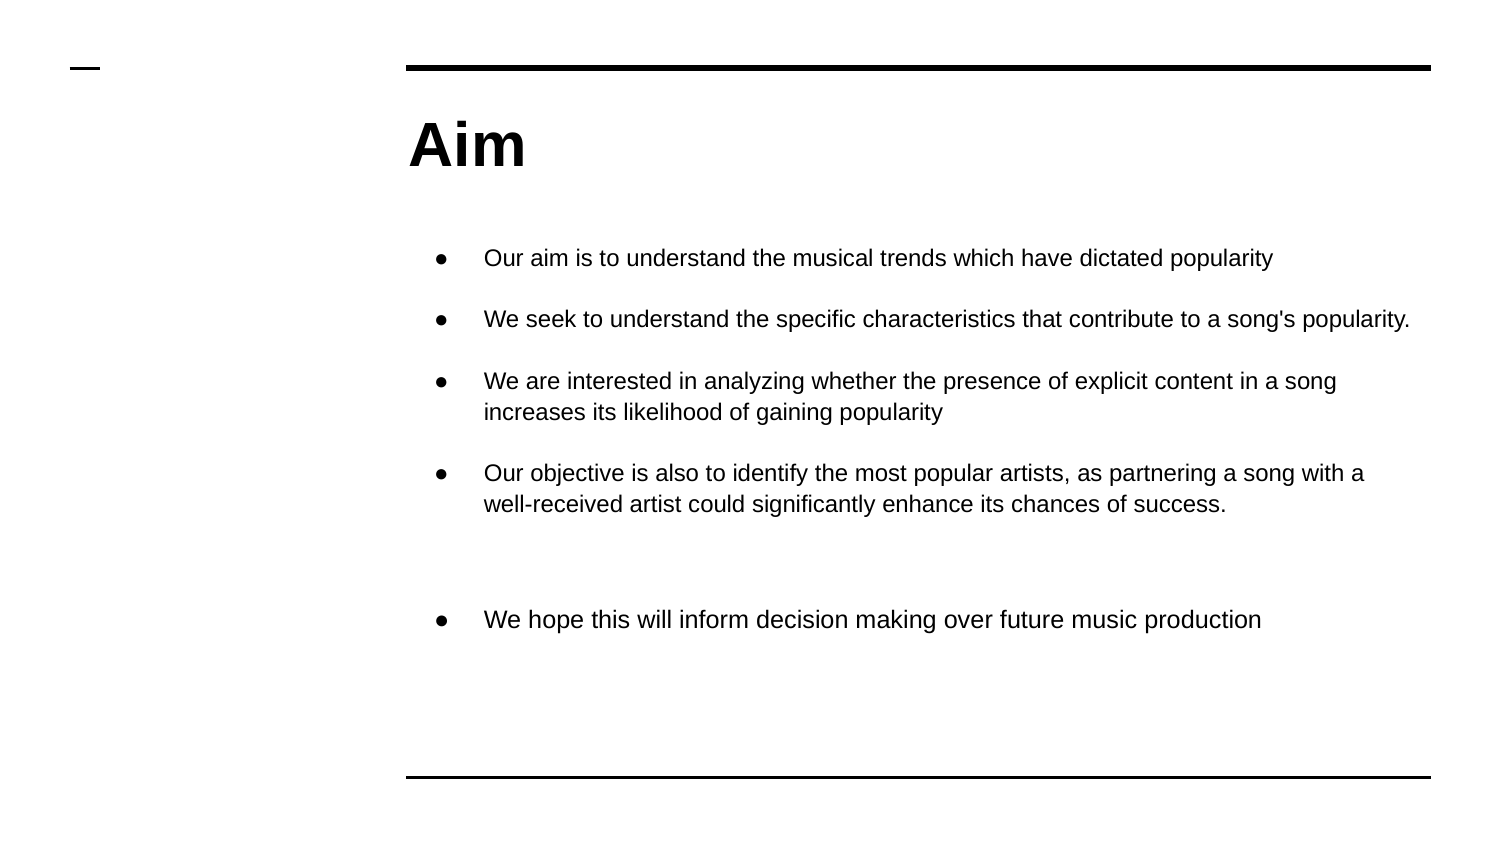

# Aim
Our aim is to understand the musical trends which have dictated popularity

We seek to understand the specific characteristics that contribute to a song's popularity.

We are interested in analyzing whether the presence of explicit content in a song increases its likelihood of gaining popularity

Our objective is also to identify the most popular artists, as partnering a song with a well-received artist could significantly enhance its chances of success.

We hope this will inform decision making over future music production